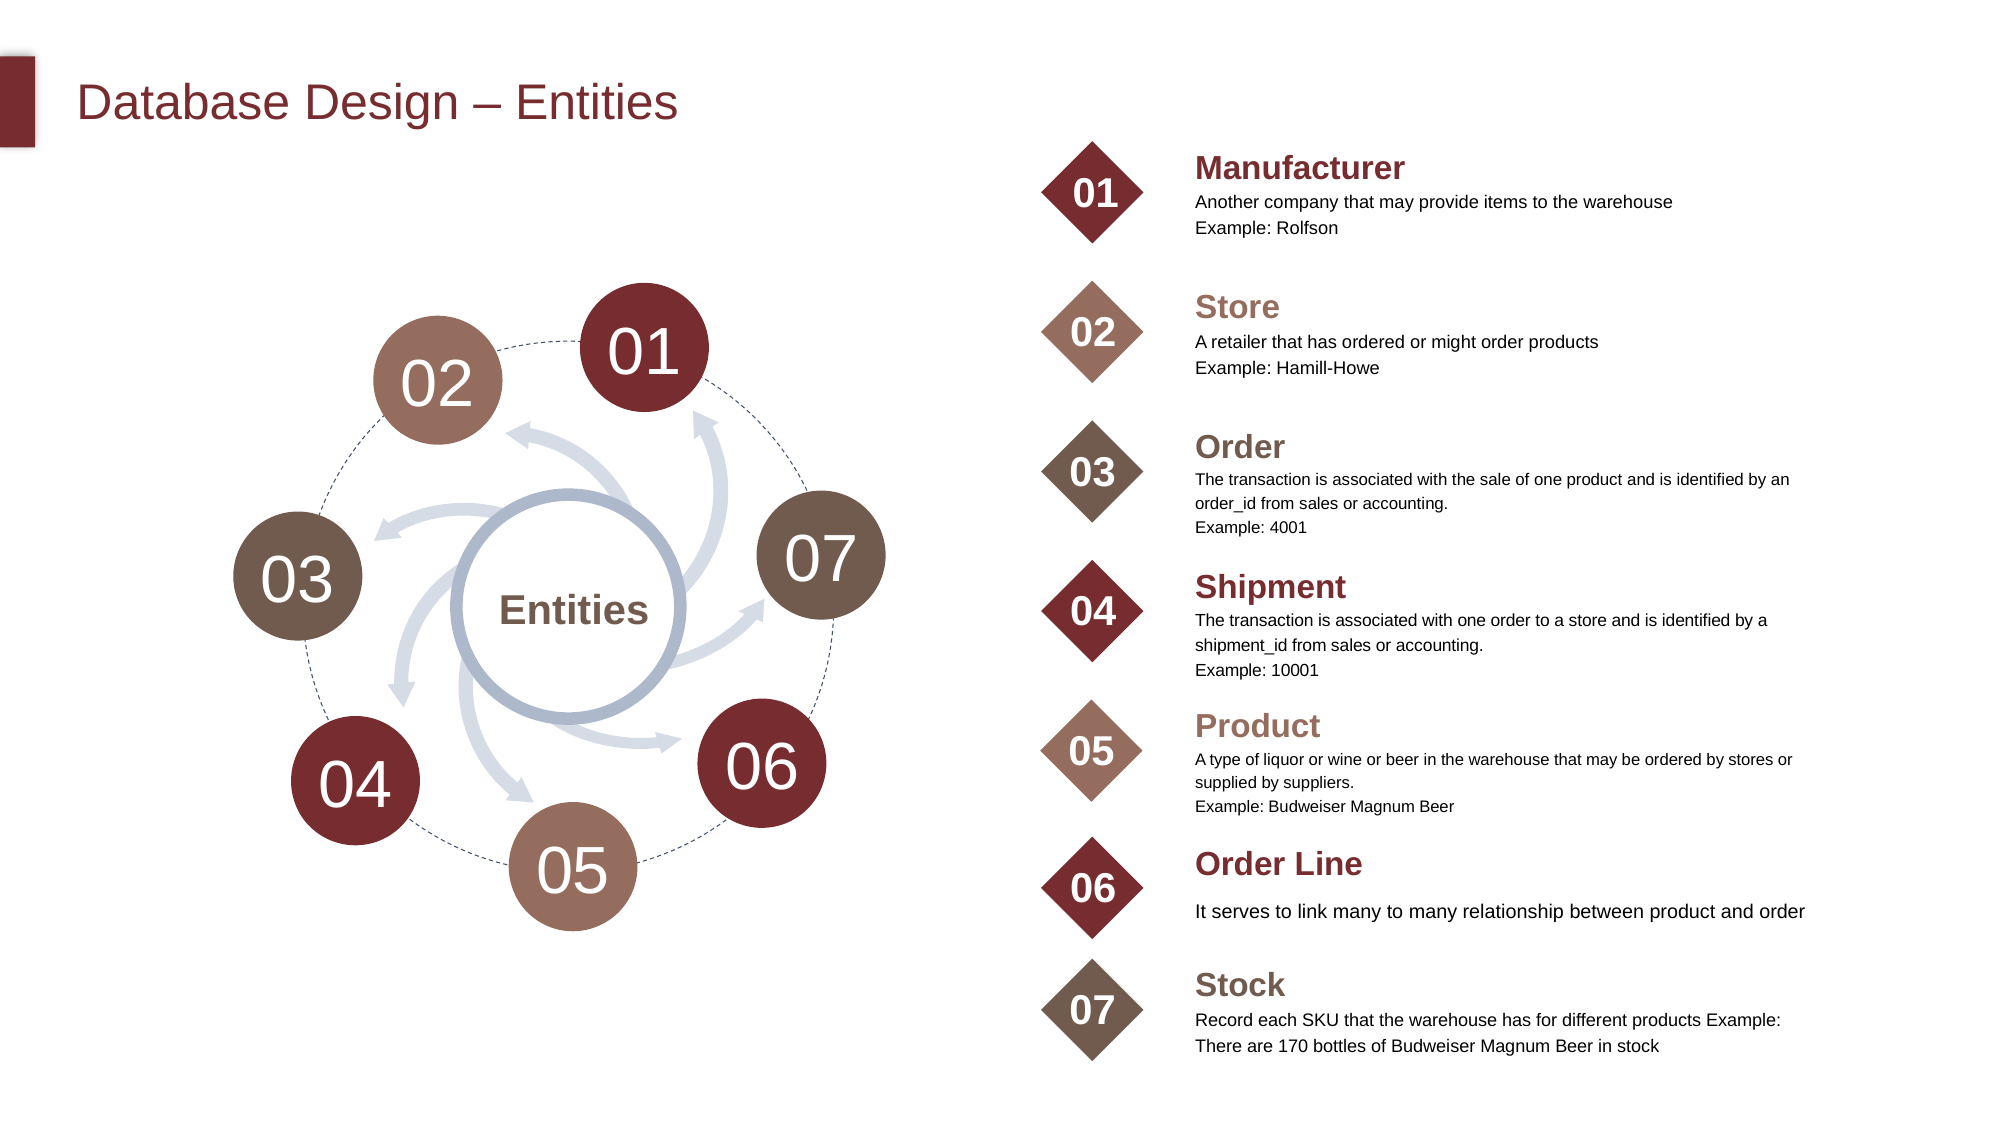

Database Design – Entities

01
Manufacturer
Another company that may provide items to the warehouse
Example: Rolfson

02
Store
A retailer that has ordered or might order products
Example: Hamill-Howe
01
02

03
Order
The transaction is associated with the sale of one product and is identified by an order_id from sales or accounting.
Example: 4001

07

03

04
Shipment
The transaction is associated with one order to a store and is identified by a shipment_id from sales or accounting.
Example: 10001
Entities
06

05
Product
A type of liquor or wine or beer in the warehouse that may be ordered by stores or supplied by suppliers.
Example: Budweiser Magnum Beer
04
05

06
Order Line
It serves to link many to many relationship between product and order

07
Stock
Record each SKU that the warehouse has for different products Example: There are 170 bottles of Budweiser Magnum Beer in stock